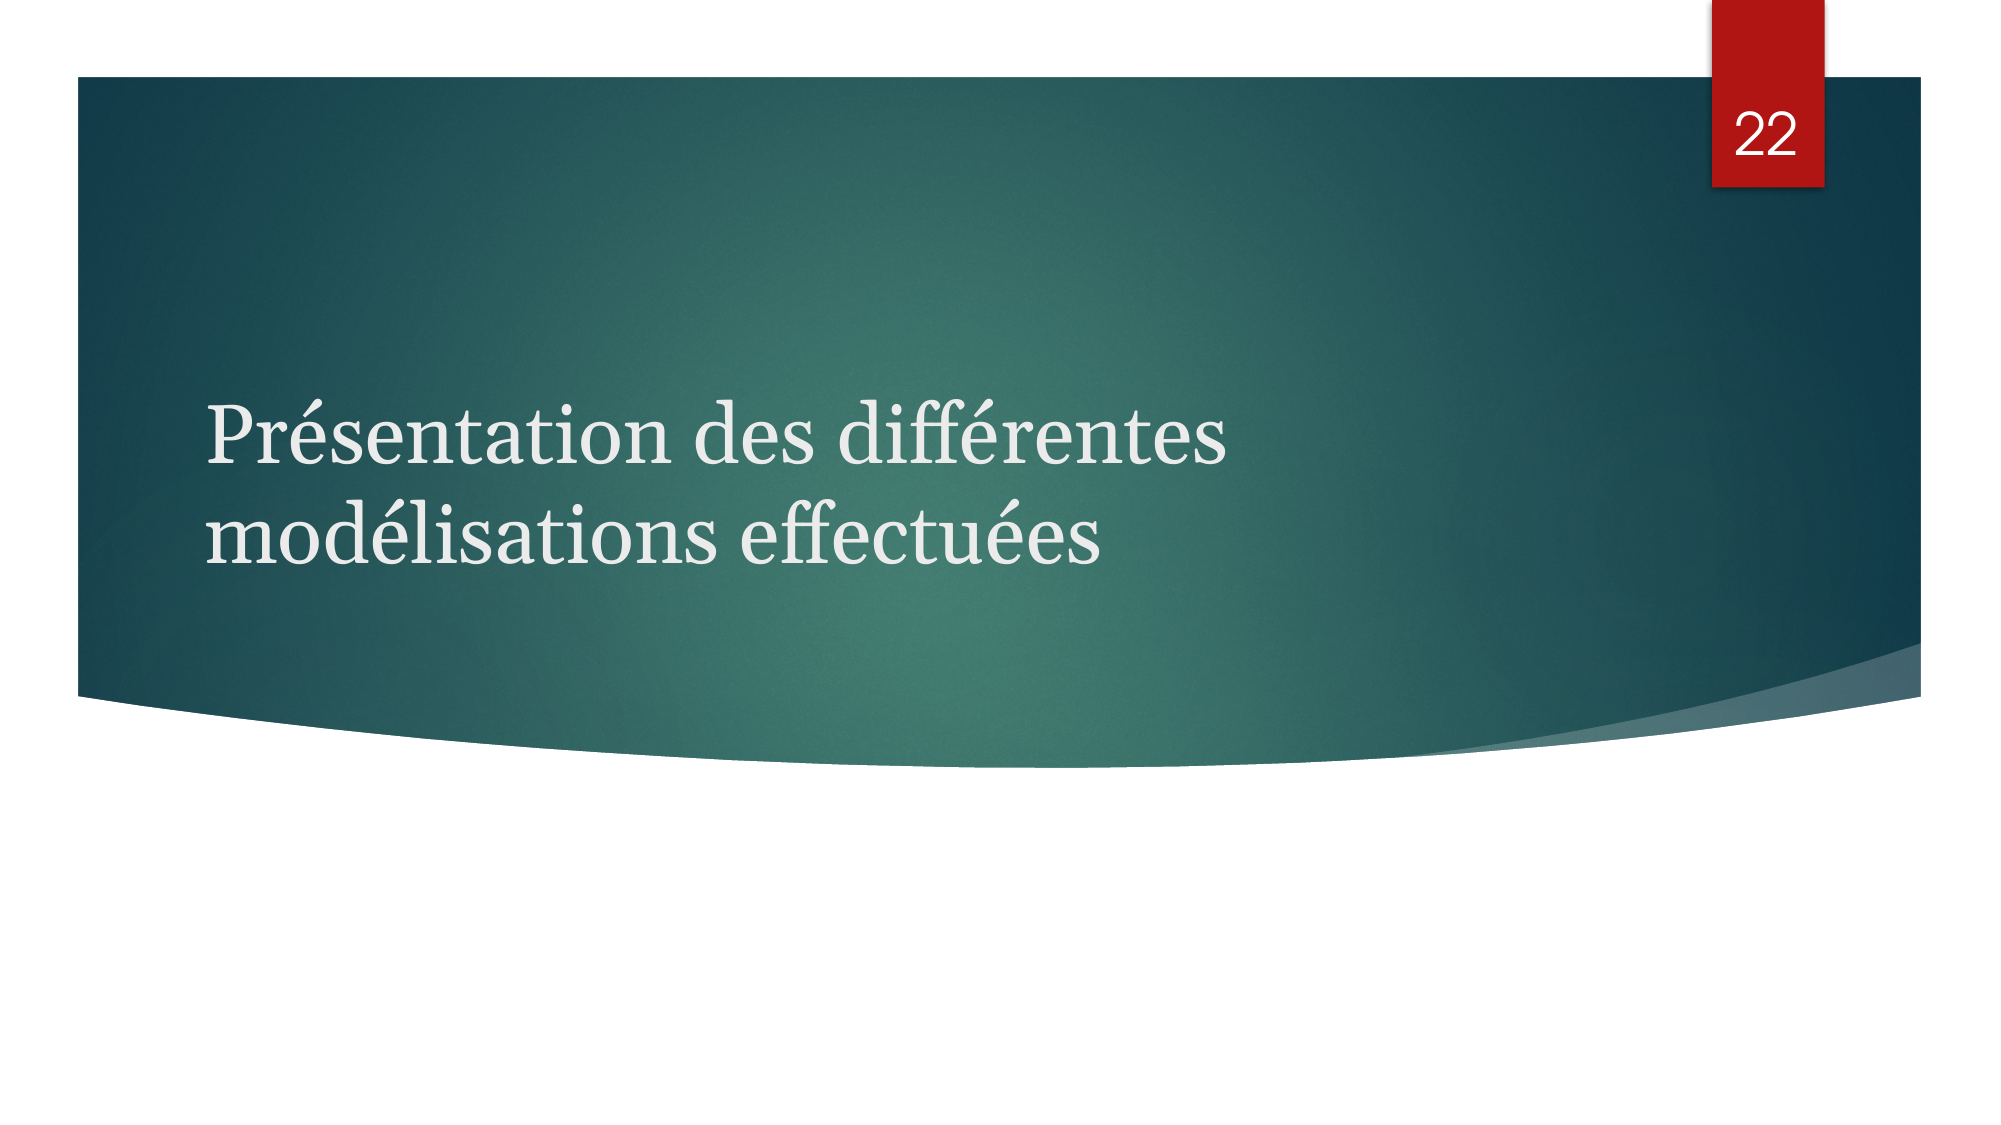

22
# Présentation des différentes modélisations effectuées